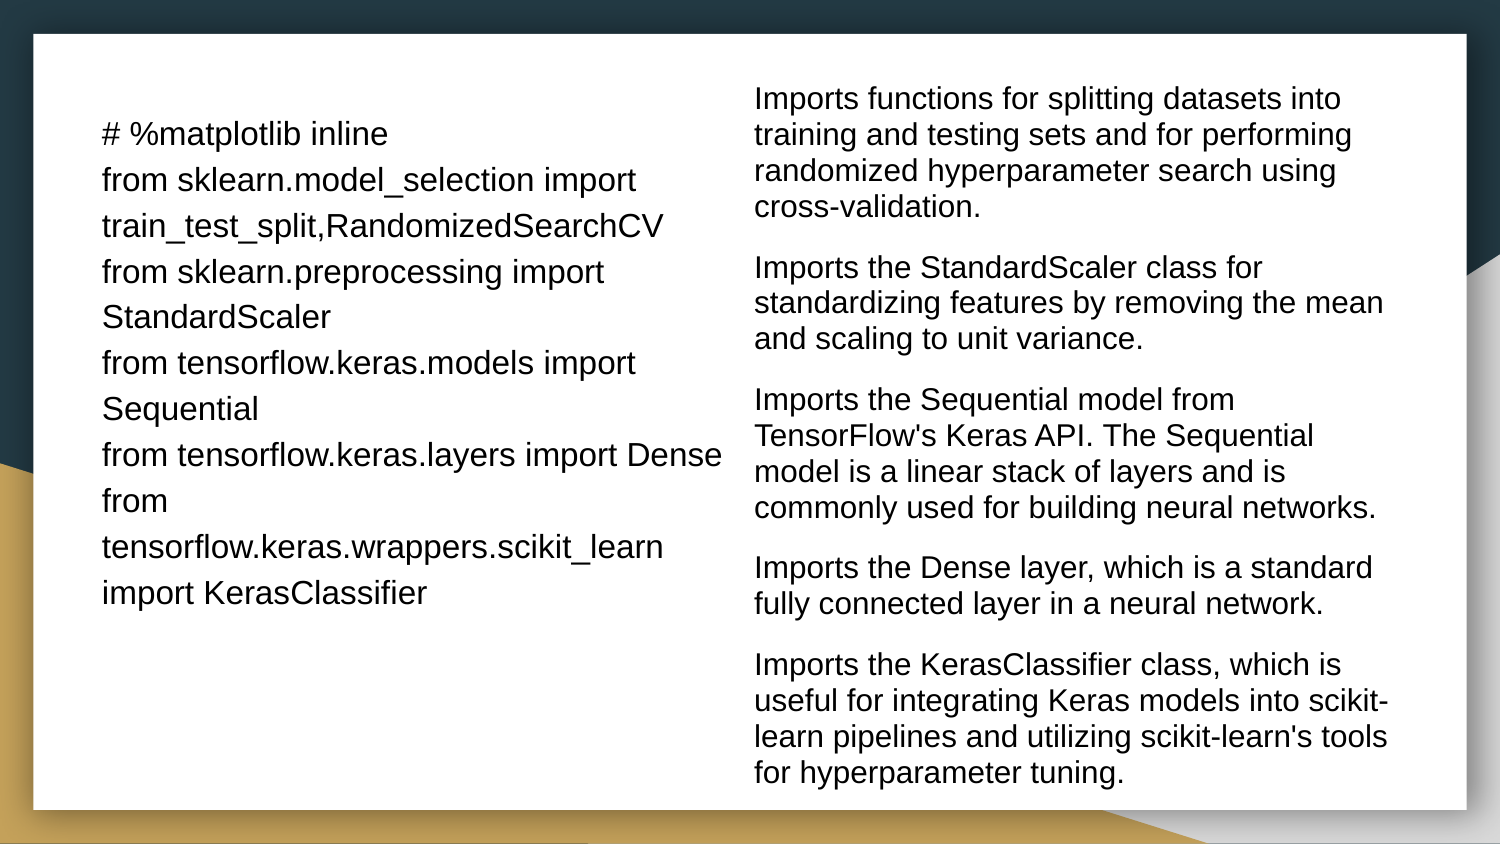

Imports functions for splitting datasets into training and testing sets and for performing randomized hyperparameter search using cross-validation.
Imports the StandardScaler class for standardizing features by removing the mean and scaling to unit variance.
Imports the Sequential model from TensorFlow's Keras API. The Sequential model is a linear stack of layers and is commonly used for building neural networks.
Imports the Dense layer, which is a standard fully connected layer in a neural network.
Imports the KerasClassifier class, which is useful for integrating Keras models into scikit-learn pipelines and utilizing scikit-learn's tools for hyperparameter tuning.

# %matplotlib inline
from sklearn.model_selection import train_test_split,RandomizedSearchCV
from sklearn.preprocessing import StandardScaler
from tensorflow.keras.models import Sequential
from tensorflow.keras.layers import Dense
from tensorflow.keras.wrappers.scikit_learn import KerasClassifier